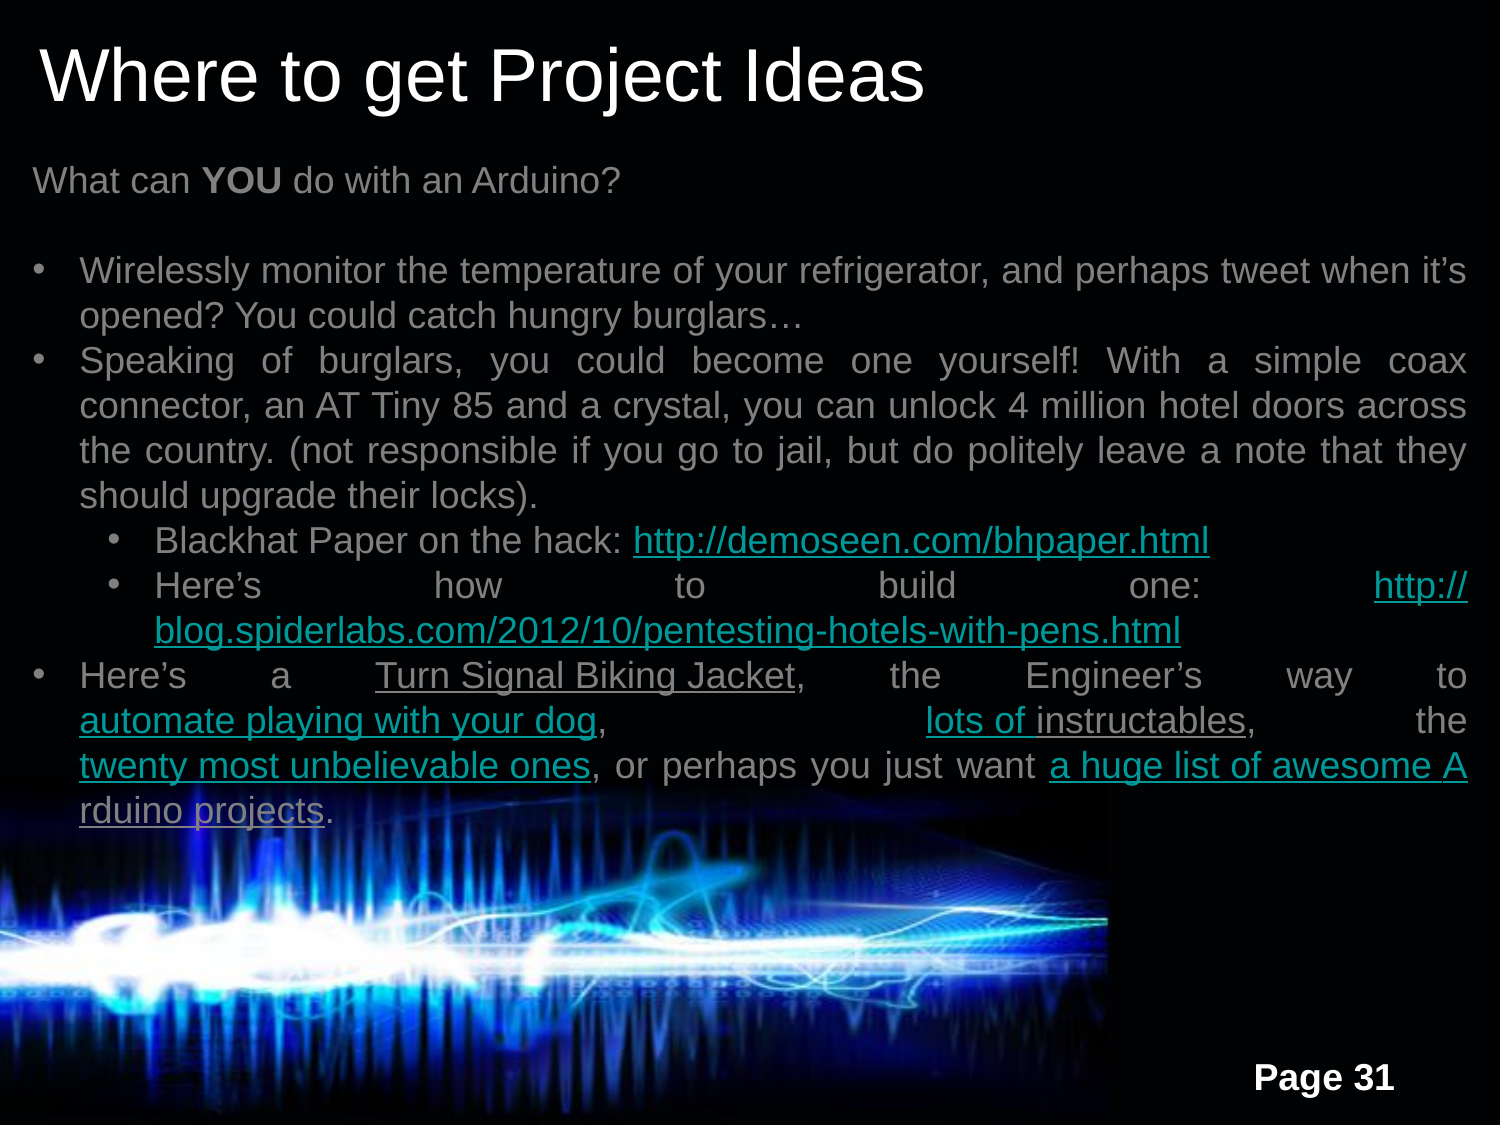

Where to get Project Ideas
What can YOU do with an Arduino?

Wirelessly monitor the temperature of your refrigerator, and perhaps tweet when it’s opened? You could catch hungry burglars…
Speaking of burglars, you could become one yourself! With a simple coax connector, an AT Tiny 85 and a crystal, you can unlock 4 million hotel doors across the country. (not responsible if you go to jail, but do politely leave a note that they should upgrade their locks).
Blackhat Paper on the hack: http://demoseen.com/bhpaper.html
Here’s how to build one: http://blog.spiderlabs.com/2012/10/pentesting-hotels-with-pens.html
Here’s a Turn Signal Biking Jacket, the Engineer’s way to automate playing with your dog,  lots of instructables, the twenty most unbelievable ones, or perhaps you just want a huge list of awesome Arduino projects.